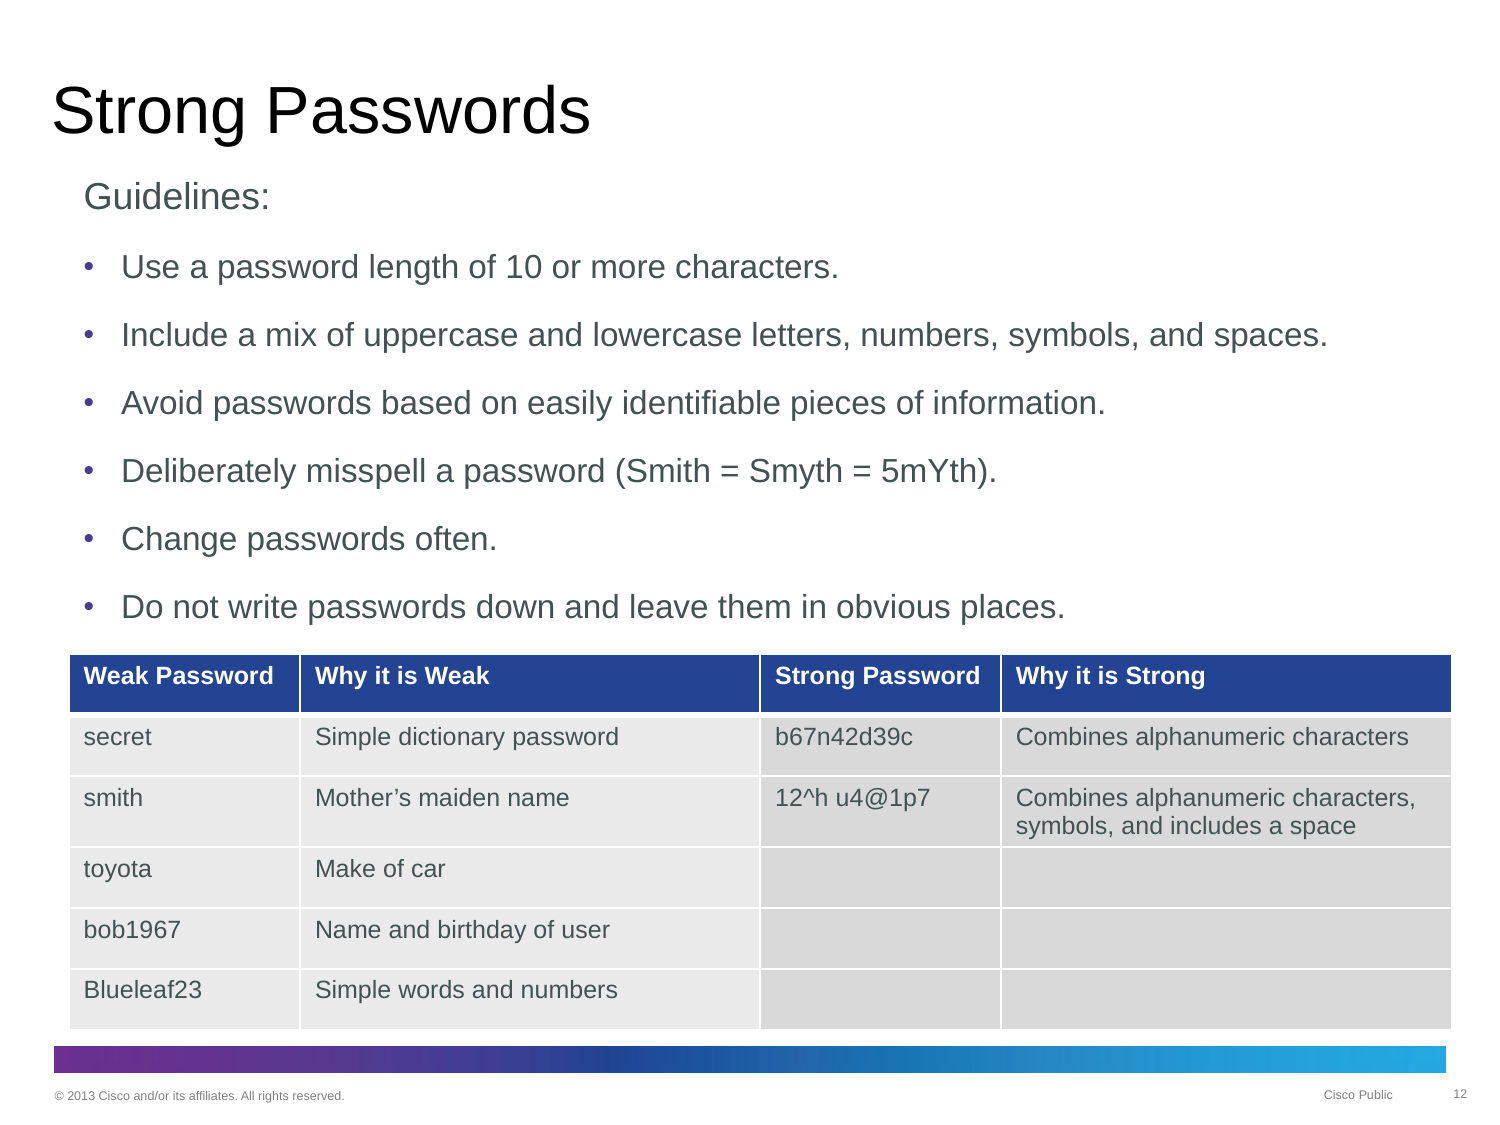

# Strong Passwords
Guidelines:
Use a password length of 10 or more characters.
Include a mix of uppercase and lowercase letters, numbers, symbols, and spaces.
Avoid passwords based on easily identifiable pieces of information.
Deliberately misspell a password (Smith = Smyth = 5mYth).
Change passwords often.
Do not write passwords down and leave them in obvious places.
| Weak Password | Why it is Weak | Strong Password | Why it is Strong |
| --- | --- | --- | --- |
| secret | Simple dictionary password | b67n42d39c | Combines alphanumeric characters |
| smith | Mother’s maiden name | 12^h u4@1p7 | Combines alphanumeric characters, symbols, and includes a space |
| toyota | Make of car |  |  |
| bob1967 | Name and birthday of user |  |  |
| Blueleaf23 | Simple words and numbers |  |  |